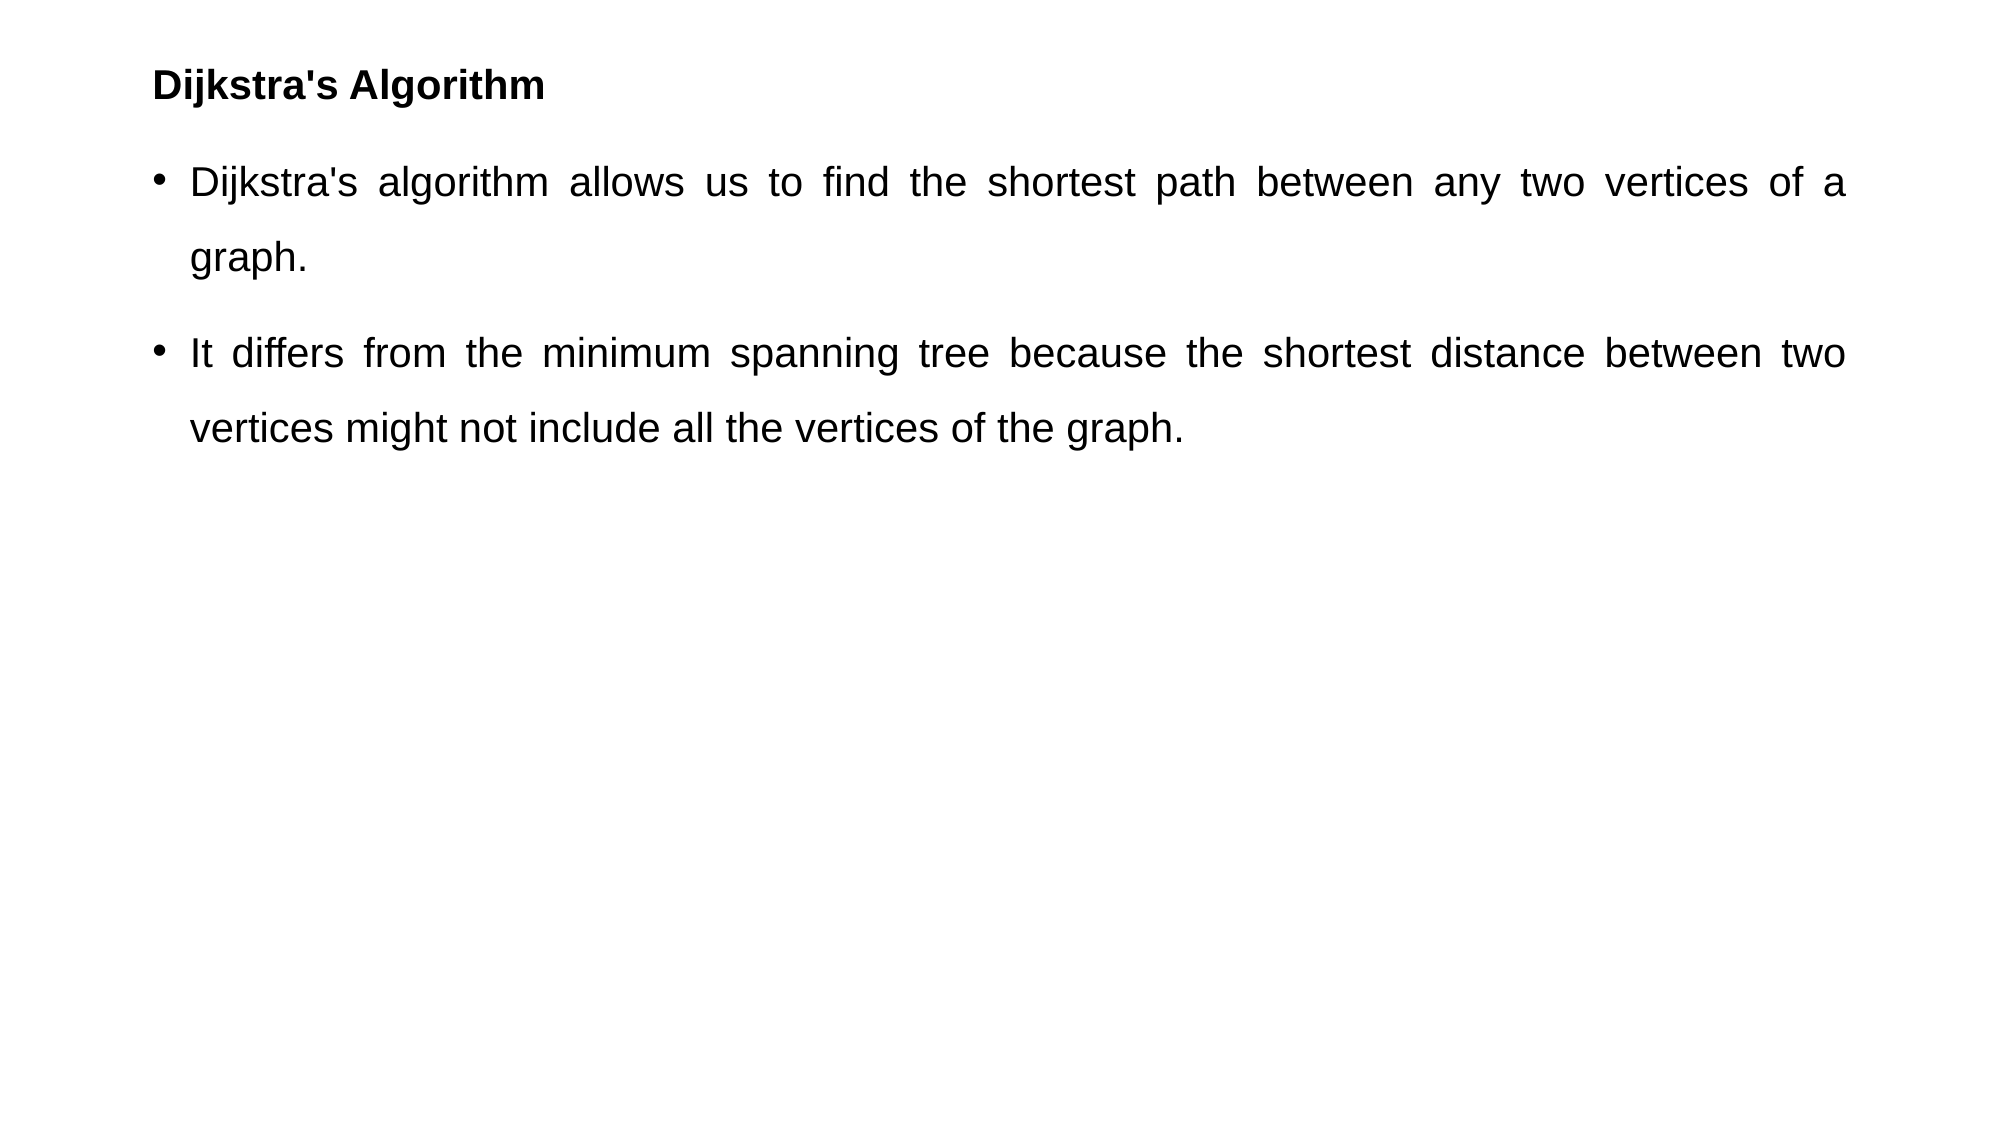

Dijkstra's Algorithm
Dijkstra's algorithm allows us to find the shortest path between any two vertices of a graph.
It differs from the minimum spanning tree because the shortest distance between two vertices might not include all the vertices of the graph.